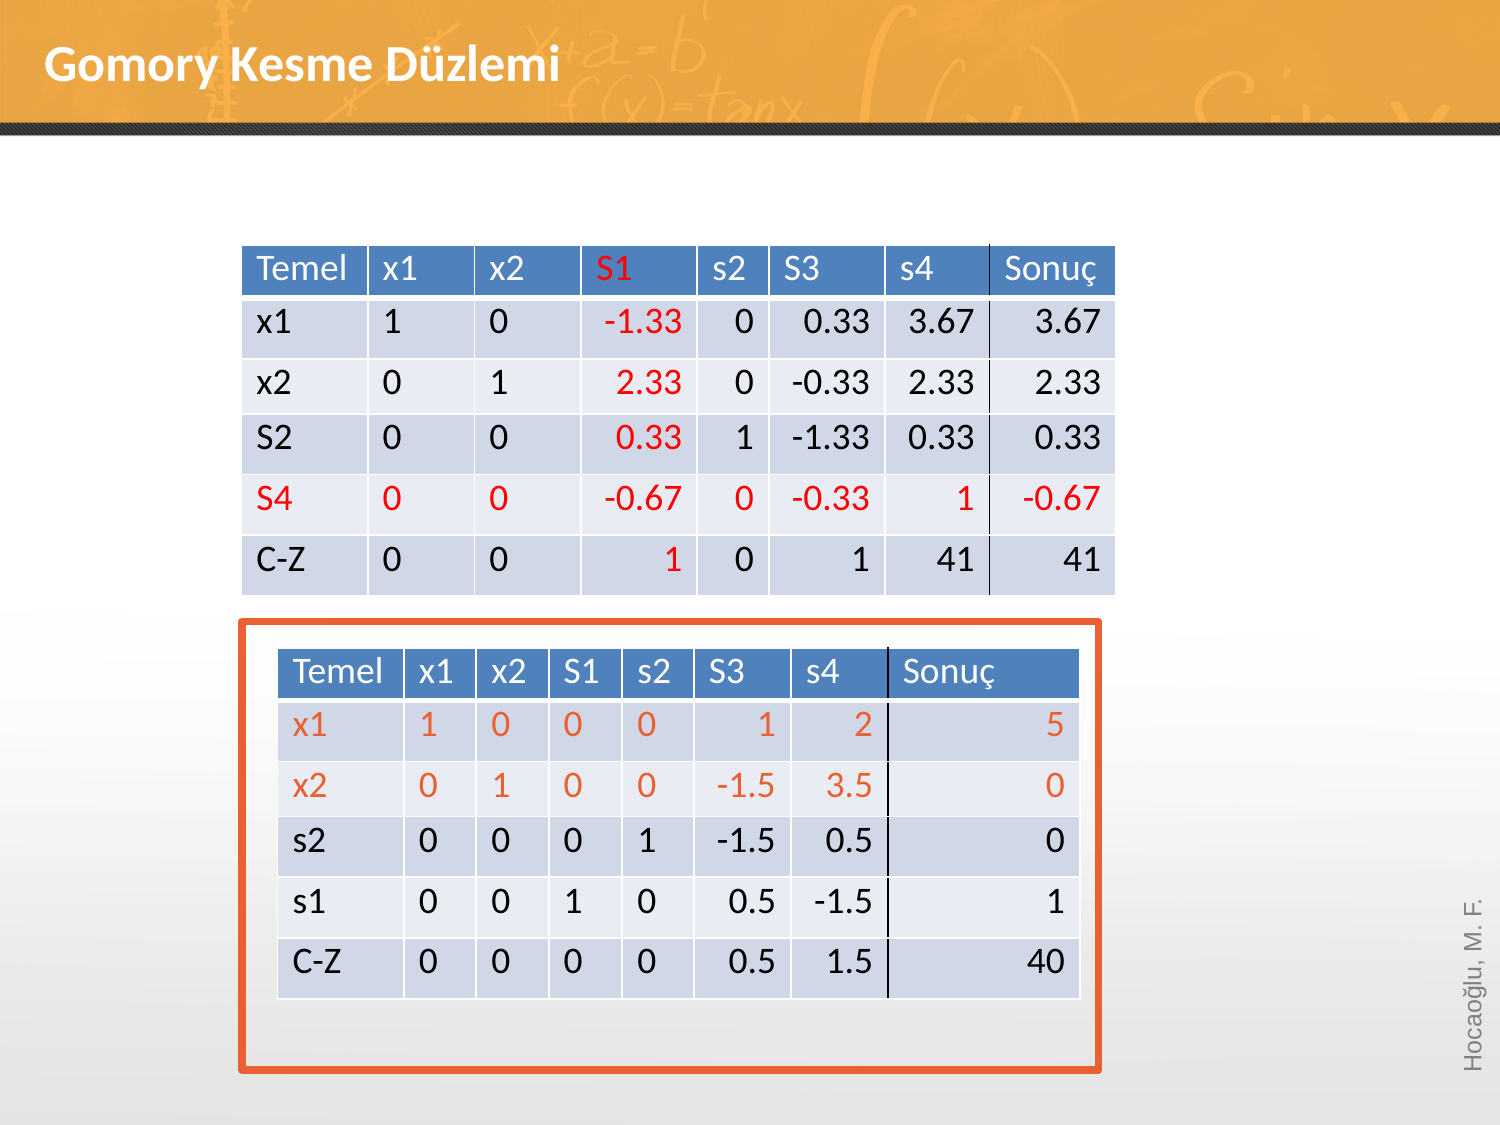

# Gomory Kesme Düzlemi

| Temel | x1 | x2 | S1 | s2 | S3 | s4 | Sonuç |
| --- | --- | --- | --- | --- | --- | --- | --- |
| x1 | 1 | 0 | -1.33 | 0 | 0.33 | 3.67 | 3.67 |
| x2 | 0 | 1 | 2.33 | 0 | -0.33 | 2.33 | 2.33 |
| S2 | 0 | 0 | 0.33 | 1 | -1.33 | 0.33 | 0.33 |
| S4 | 0 | 0 | -0.67 | 0 | -0.33 | 1 | -0.67 |
| C-Z | 0 | 0 | 1 | 0 | 1 | 41 | 41 |

| Temel | x1 | x2 | S1 | s2 | S3 | s4 | Sonuç |
| --- | --- | --- | --- | --- | --- | --- | --- |
| x1 | 1 | 0 | 0 | 0 | 1 | 2 | 5 |
| x2 | 0 | 1 | 0 | 0 | -1.5 | 3.5 | 0 |
| s2 | 0 | 0 | 0 | 1 | -1.5 | 0.5 | 0 |
| s1 | 0 | 0 | 1 | 0 | 0.5 | -1.5 | 1 |
| C-Z | 0 | 0 | 0 | 0 | 0.5 | 1.5 | 40 |